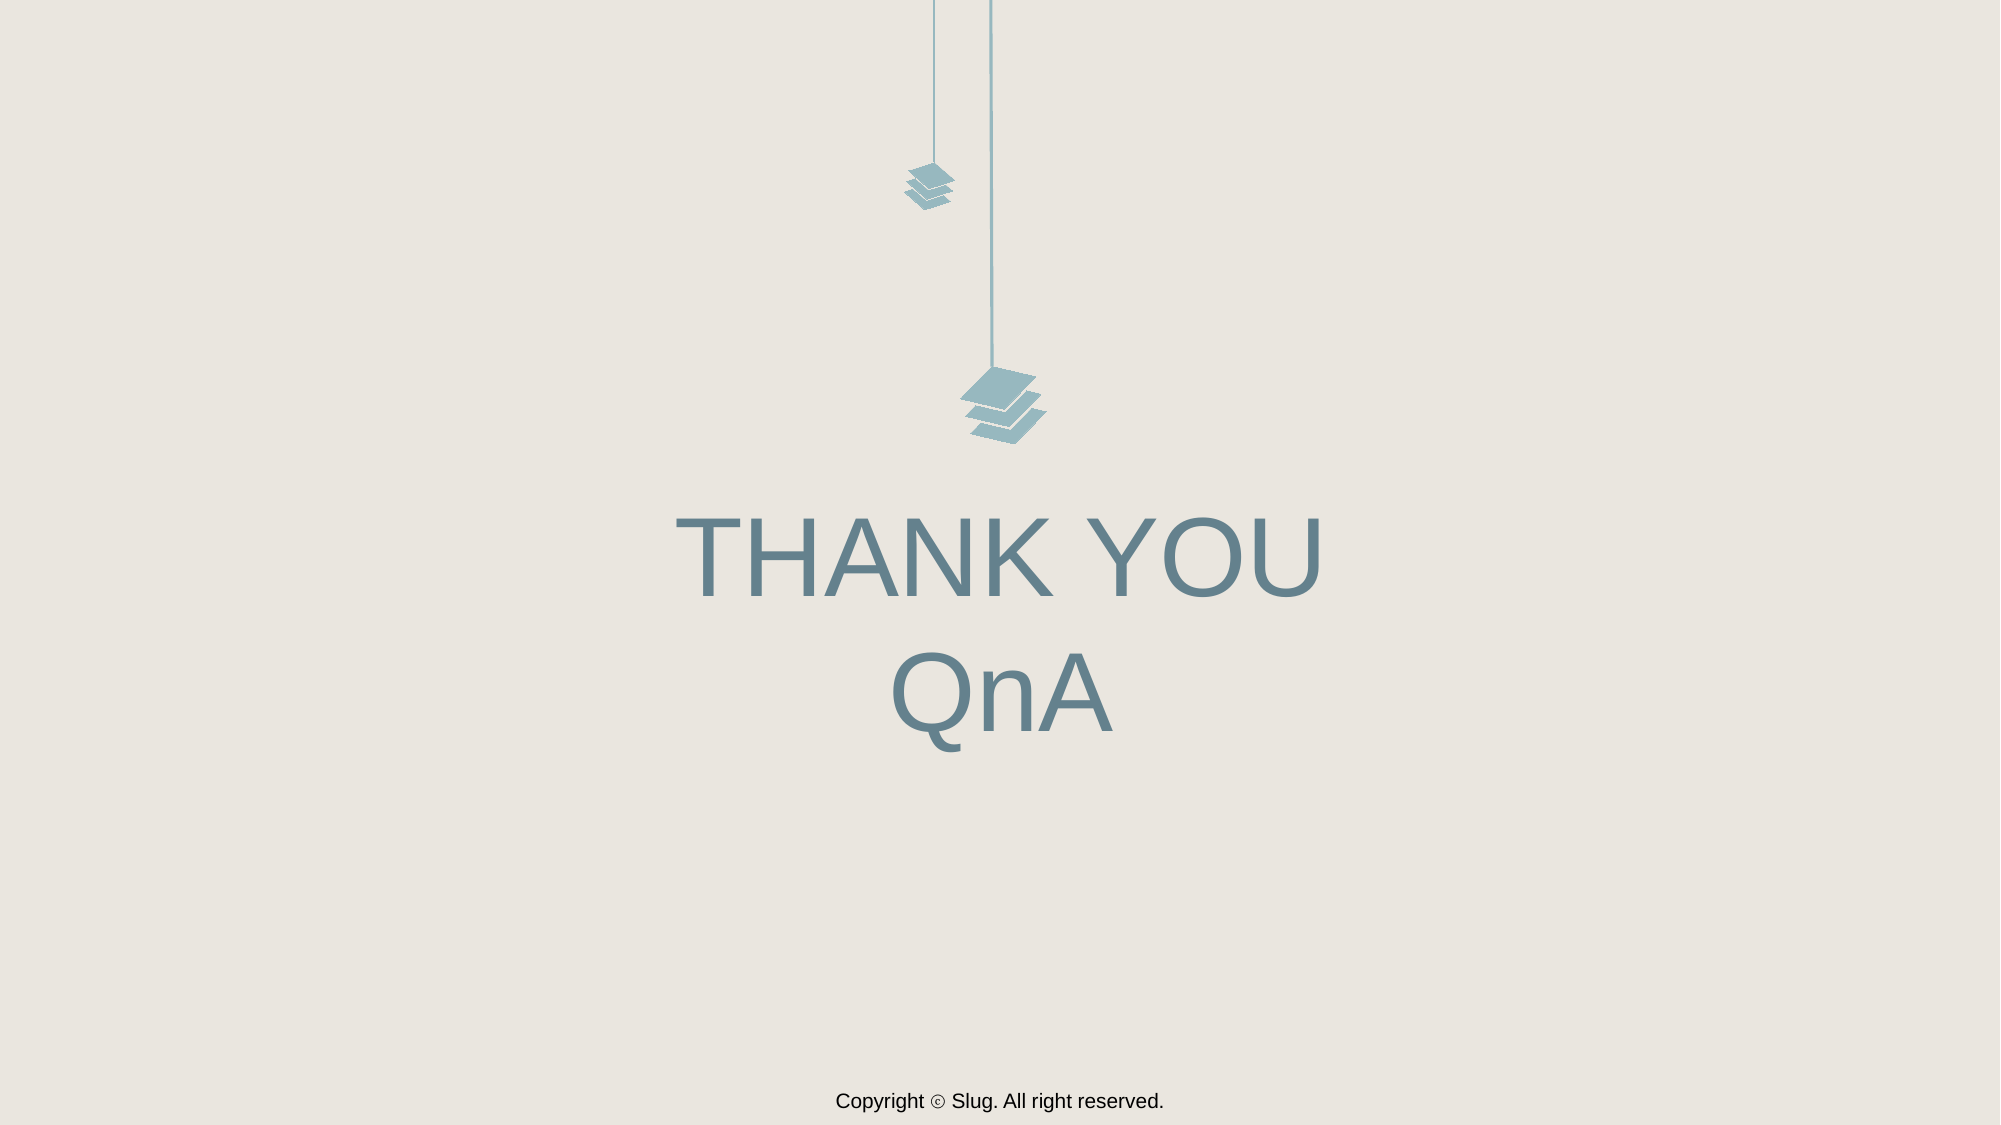

THANK YOU
QnA
Copyright ⓒ Slug. All right reserved.